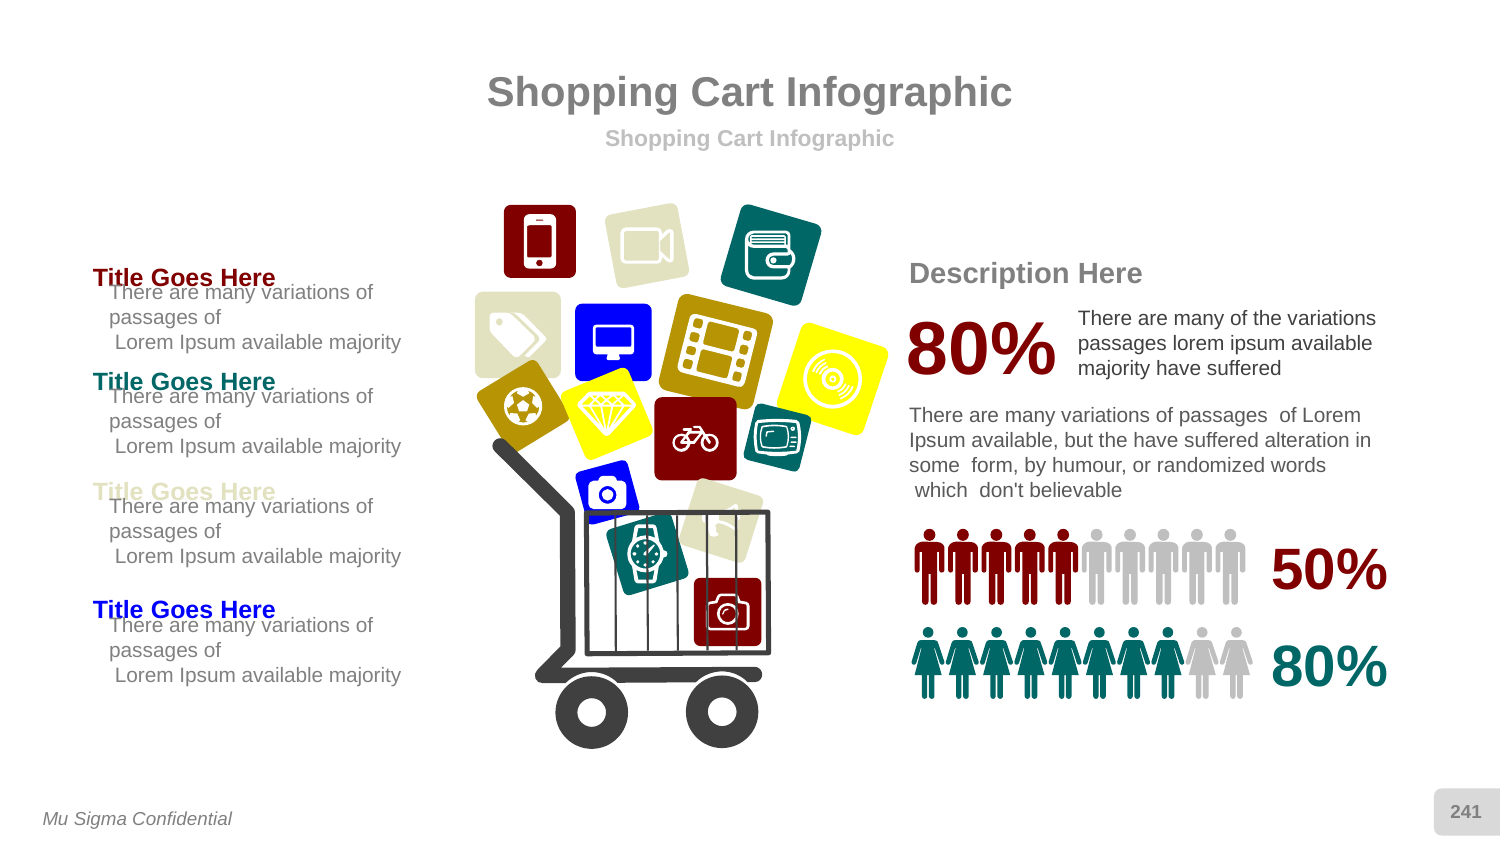

# Shopping Cart Infographic
Shopping Cart Infographic

Description Here
Title Goes Here
There are many variations of passages of
 Lorem Ipsum available majority
80%
There are many of the variations passages lorem ipsum available majority have suffered
Title Goes Here
There are many variations of passages of
 Lorem Ipsum available majority
There are many variations of passages  of Lorem Ipsum available, but the have suffered alteration in some  form, by humour, or randomized words
 which  don't believable

Title Goes Here
There are many variations of passages of
 Lorem Ipsum available majority

50%
Title Goes Here
There are many variations of passages of
 Lorem Ipsum available majority

80%
241